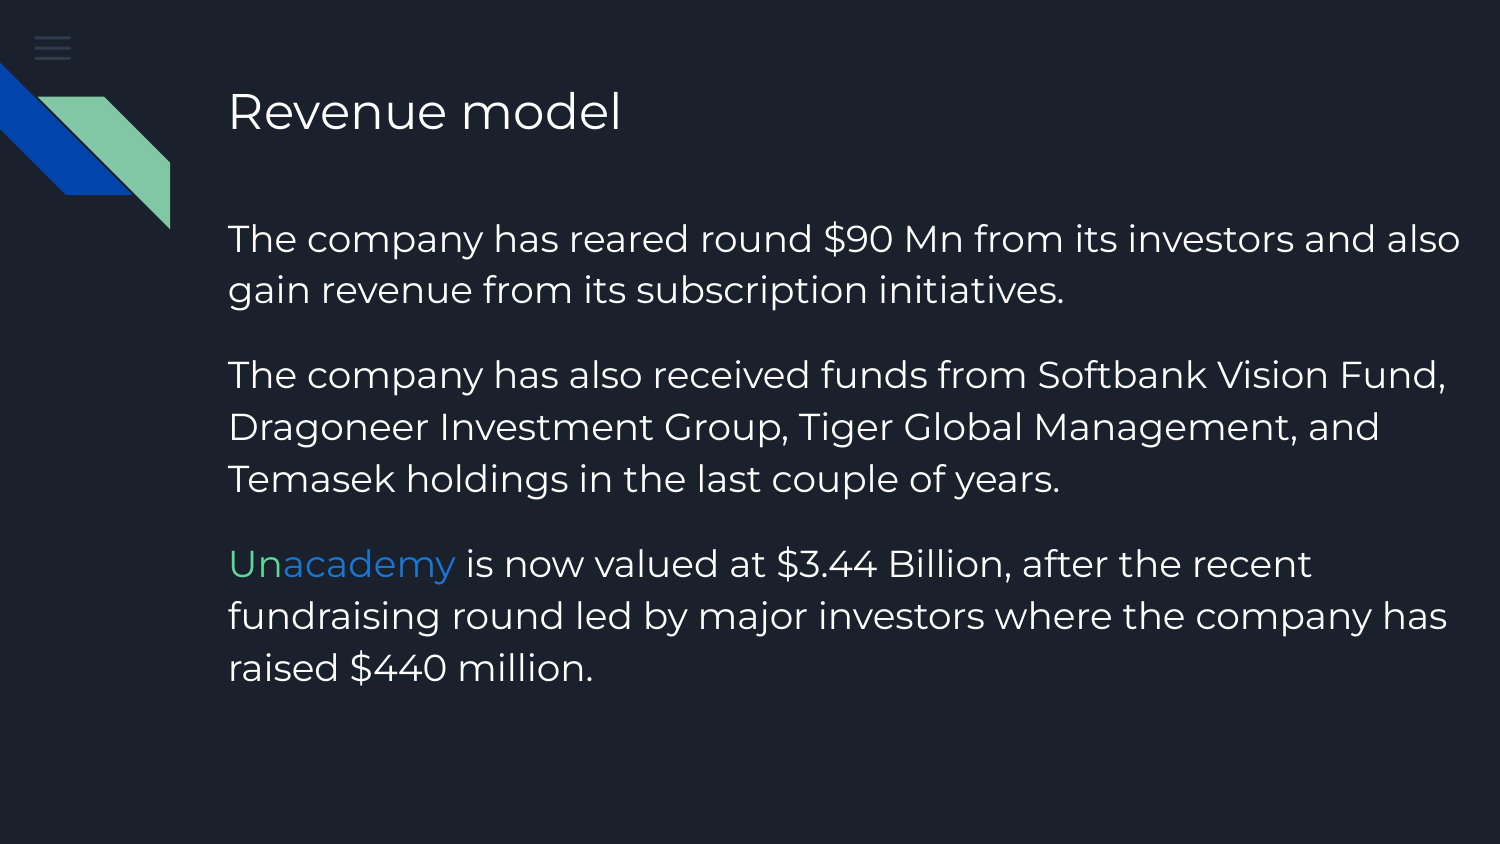

# Revenue model
The company has reared round $90 Mn from its investors and also gain revenue from its subscription initiatives.
The company has also received funds from Softbank Vision Fund, Dragoneer Investment Group, Tiger Global Management, and Temasek holdings in the last couple of years.
Unacademy is now valued at $3.44 Billion, after the recent fundraising round led by major investors where the company has raised $440 million.